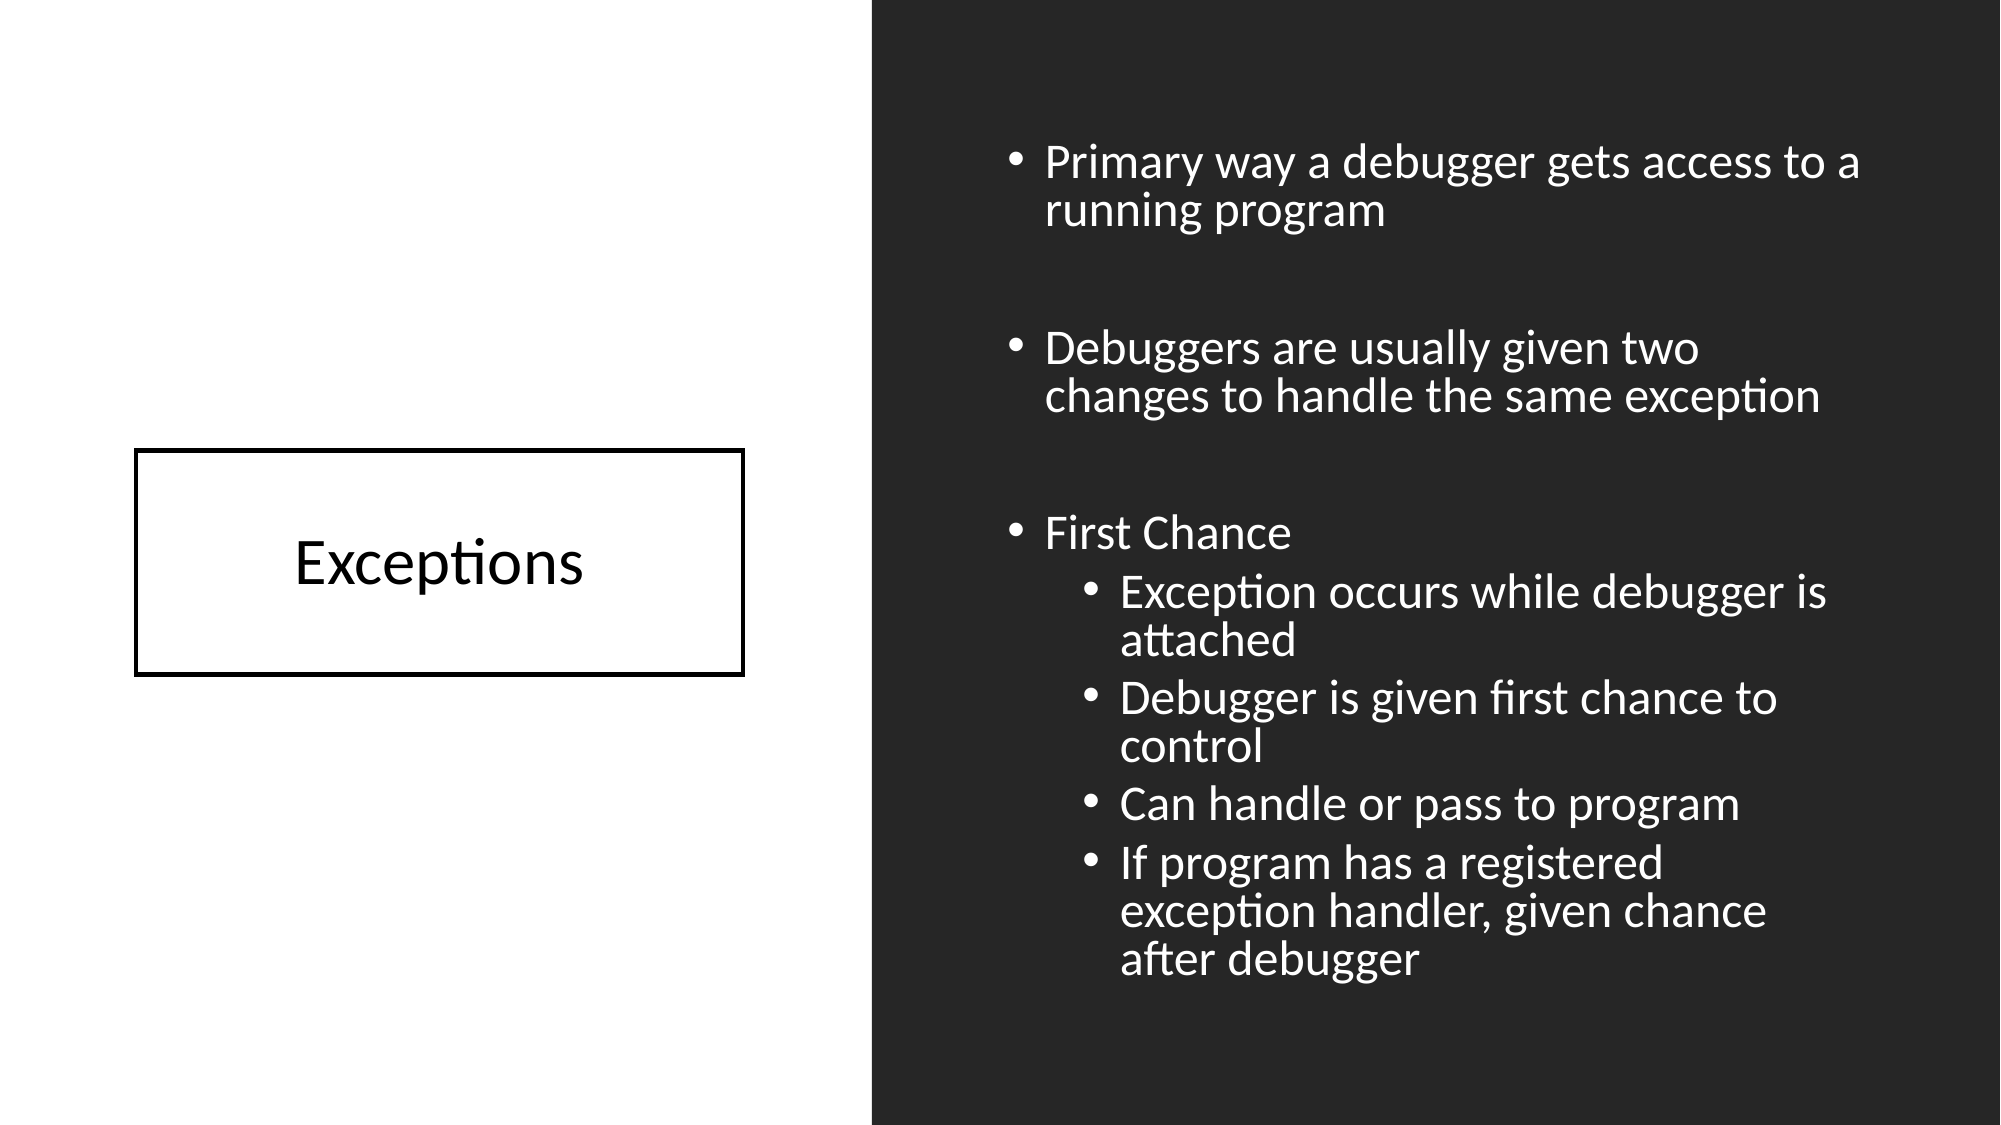

Primary way a debugger gets access to a running program

Debuggers are usually given two changes to handle the same exception

First Chance
Exception occurs while debugger is attached
Debugger is given first chance to control
Can handle or pass to program
If program has a registered exception handler, given chance after debugger
# Exceptions